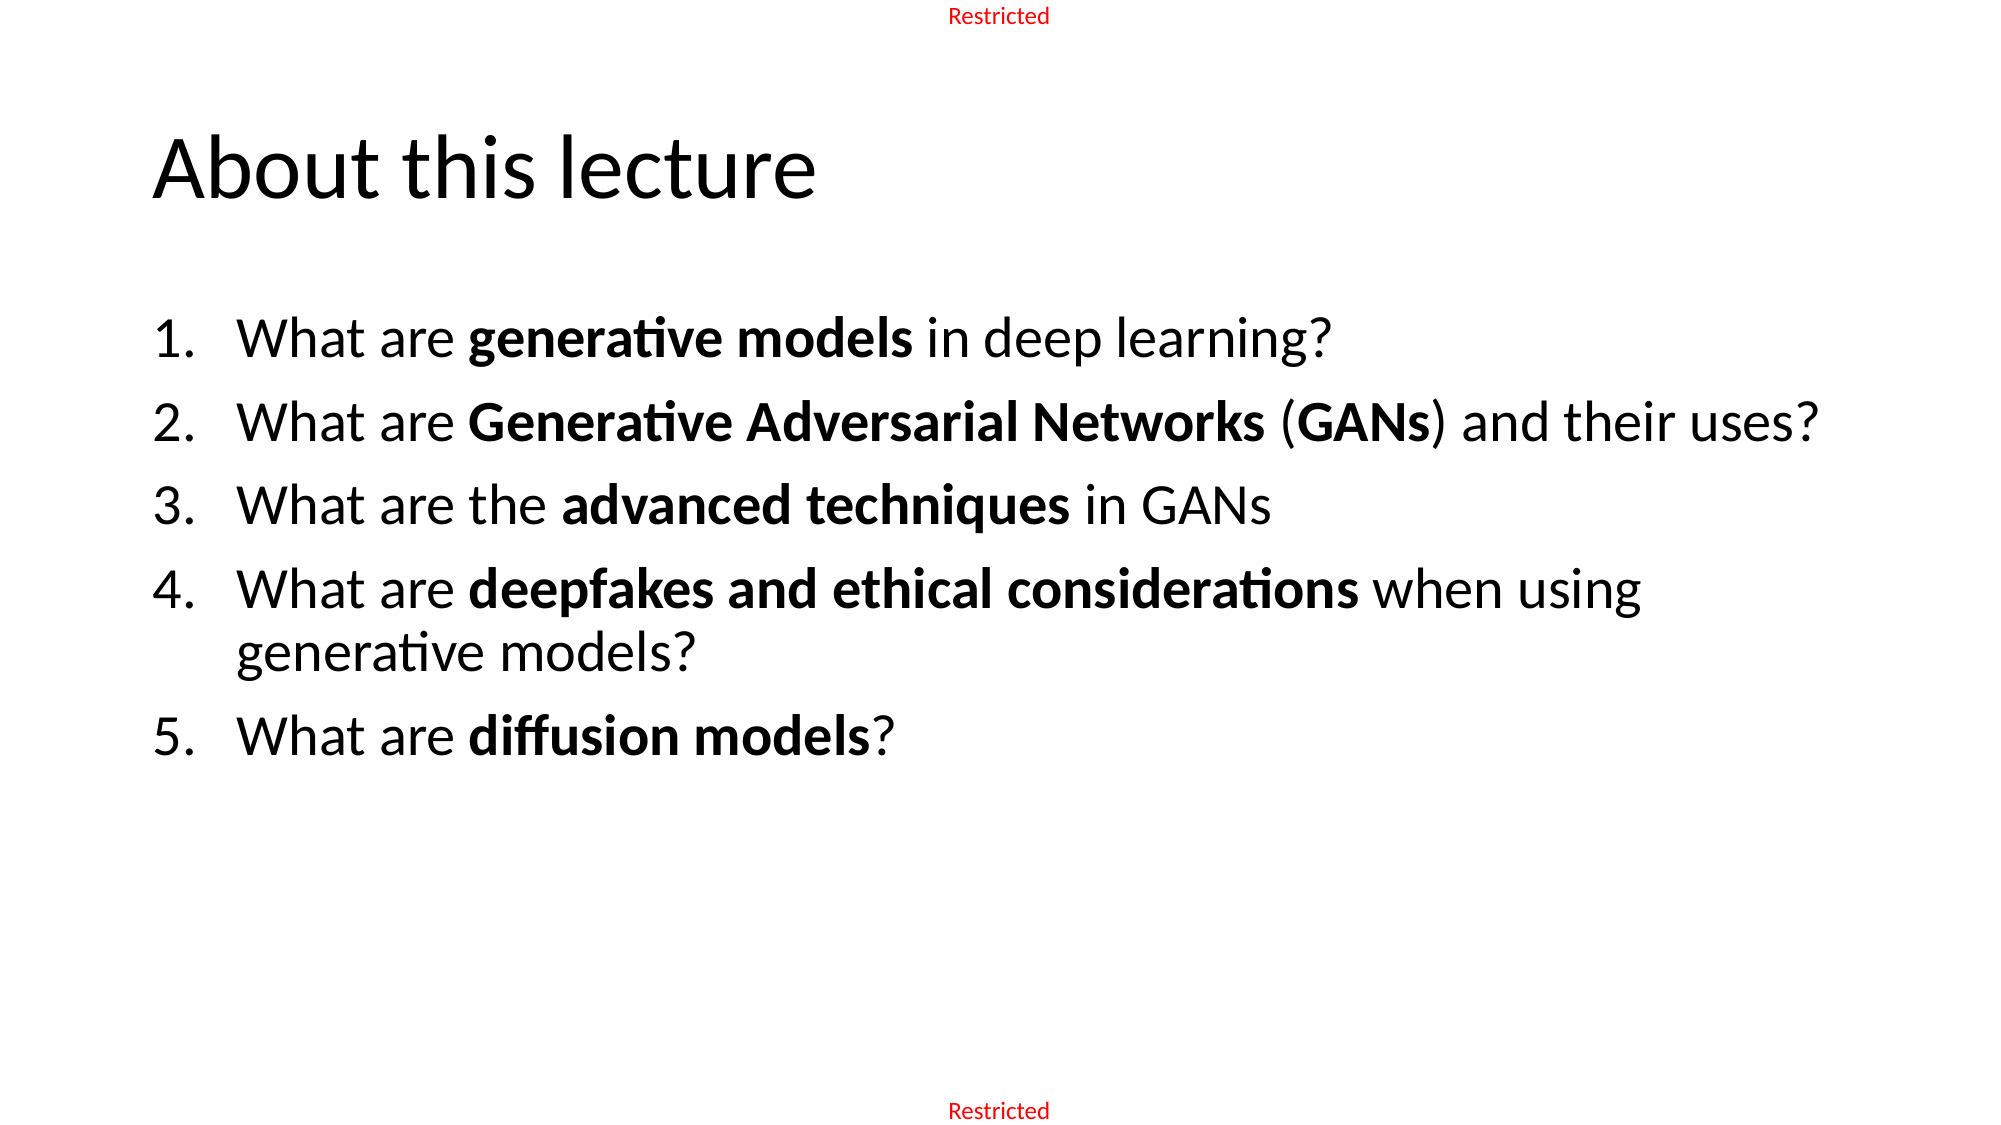

# About this lecture
What are generative models in deep learning?
What are Generative Adversarial Networks (GANs) and their uses?
What are the advanced techniques in GANs
What are deepfakes and ethical considerations when using generative models?
What are diffusion models?